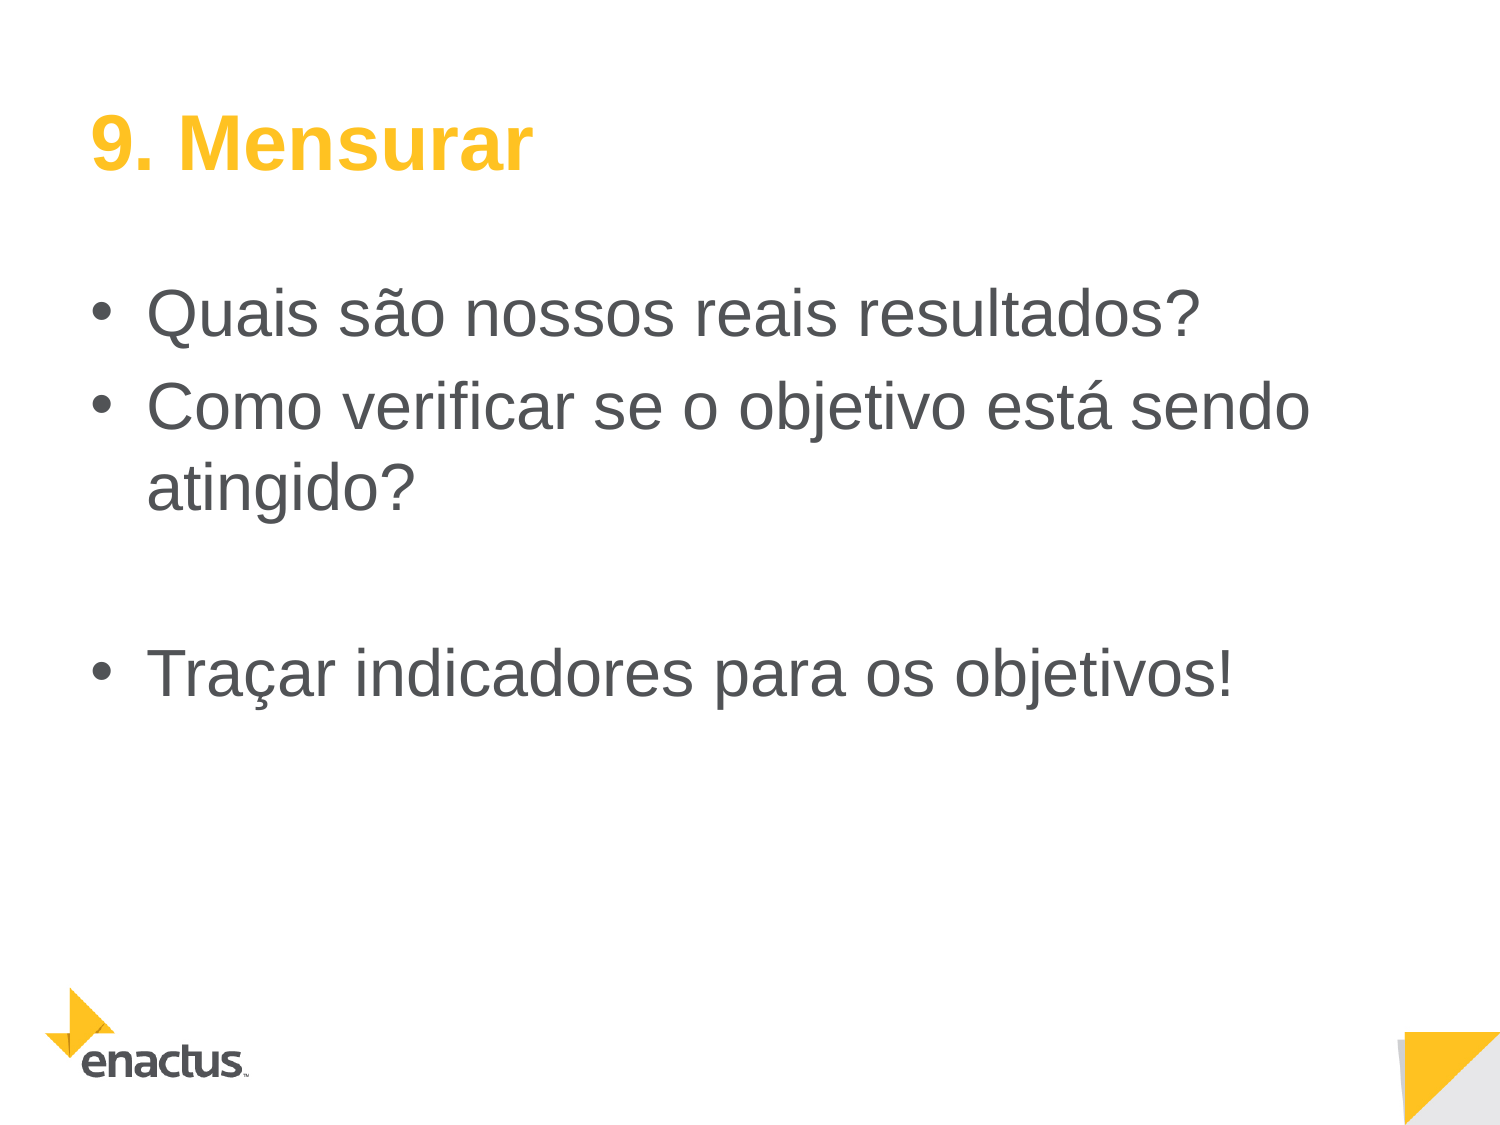

# 9. Mensurar
Quais são nossos reais resultados?
Como verificar se o objetivo está sendo atingido?

Traçar indicadores para os objetivos!